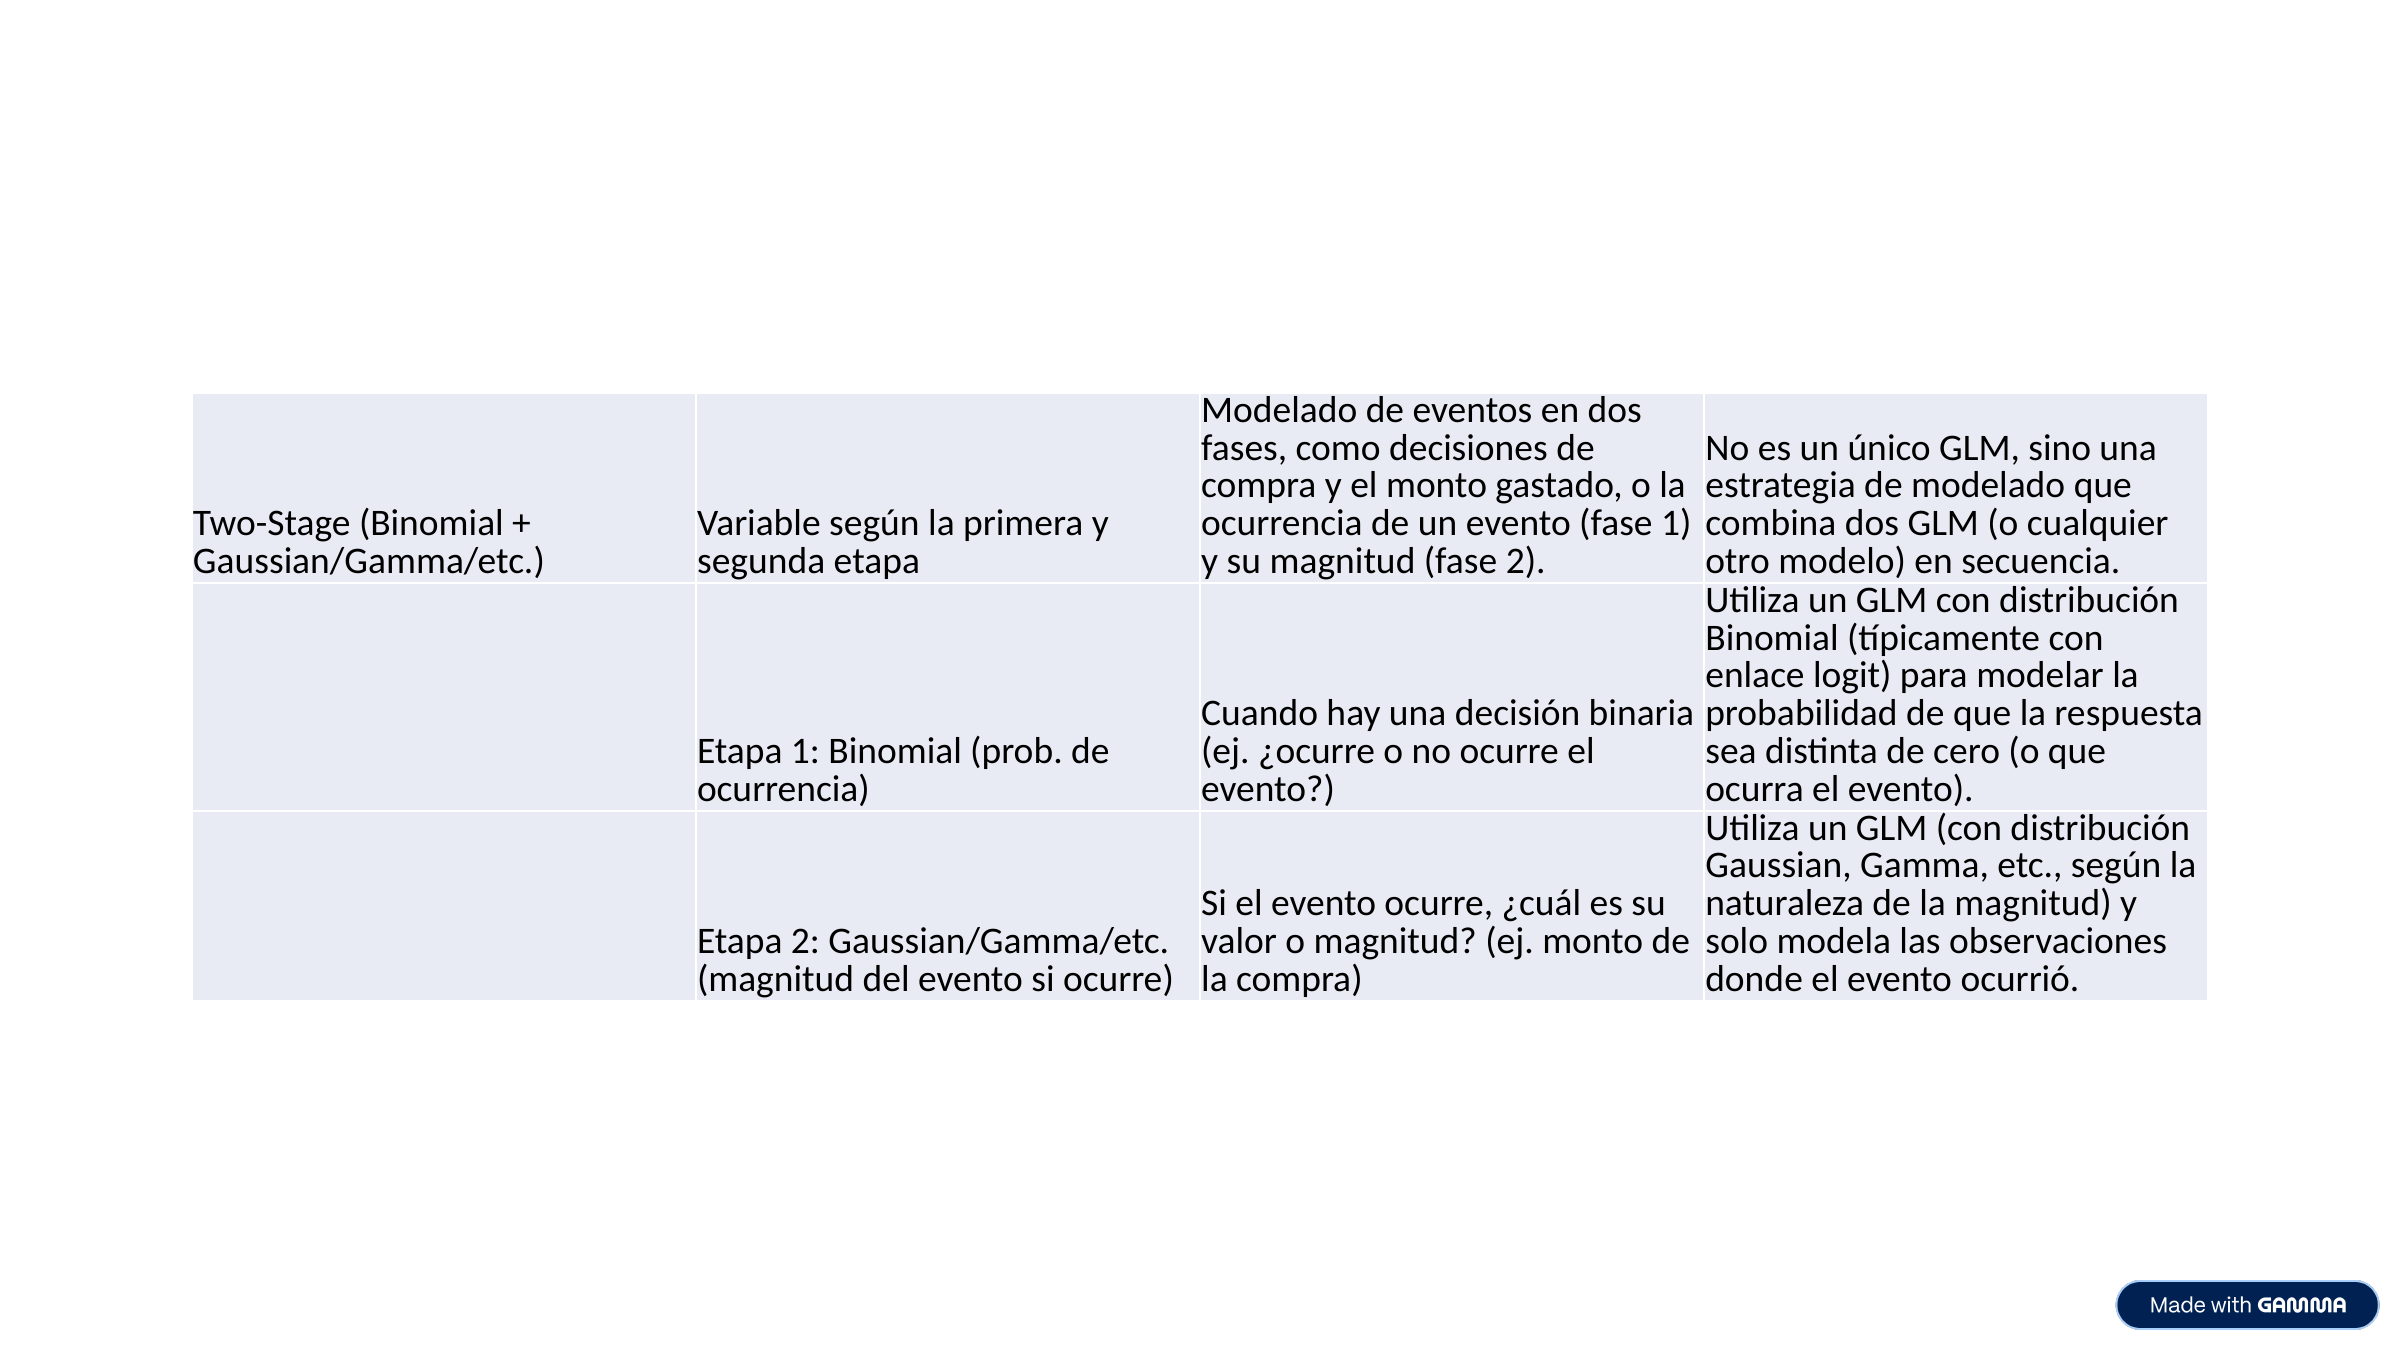

| Two-Stage (Binomial + Gaussian/Gamma/etc.) | Variable según la primera y segunda etapa | Modelado de eventos en dos fases, como decisiones de compra y el monto gastado, o la ocurrencia de un evento (fase 1) y su magnitud (fase 2). | No es un único GLM, sino una estrategia de modelado que combina dos GLM (o cualquier otro modelo) en secuencia. |
| --- | --- | --- | --- |
|  | Etapa 1: Binomial (prob. de ocurrencia) | Cuando hay una decisión binaria (ej. ¿ocurre o no ocurre el evento?) | Utiliza un GLM con distribución Binomial (típicamente con enlace logit) para modelar la probabilidad de que la respuesta sea distinta de cero (o que ocurra el evento). |
|  | Etapa 2: Gaussian/Gamma/etc. (magnitud del evento si ocurre) | Si el evento ocurre, ¿cuál es su valor o magnitud? (ej. monto de la compra) | Utiliza un GLM (con distribución Gaussian, Gamma, etc., según la naturaleza de la magnitud) y solo modela las observaciones donde el evento ocurrió. |